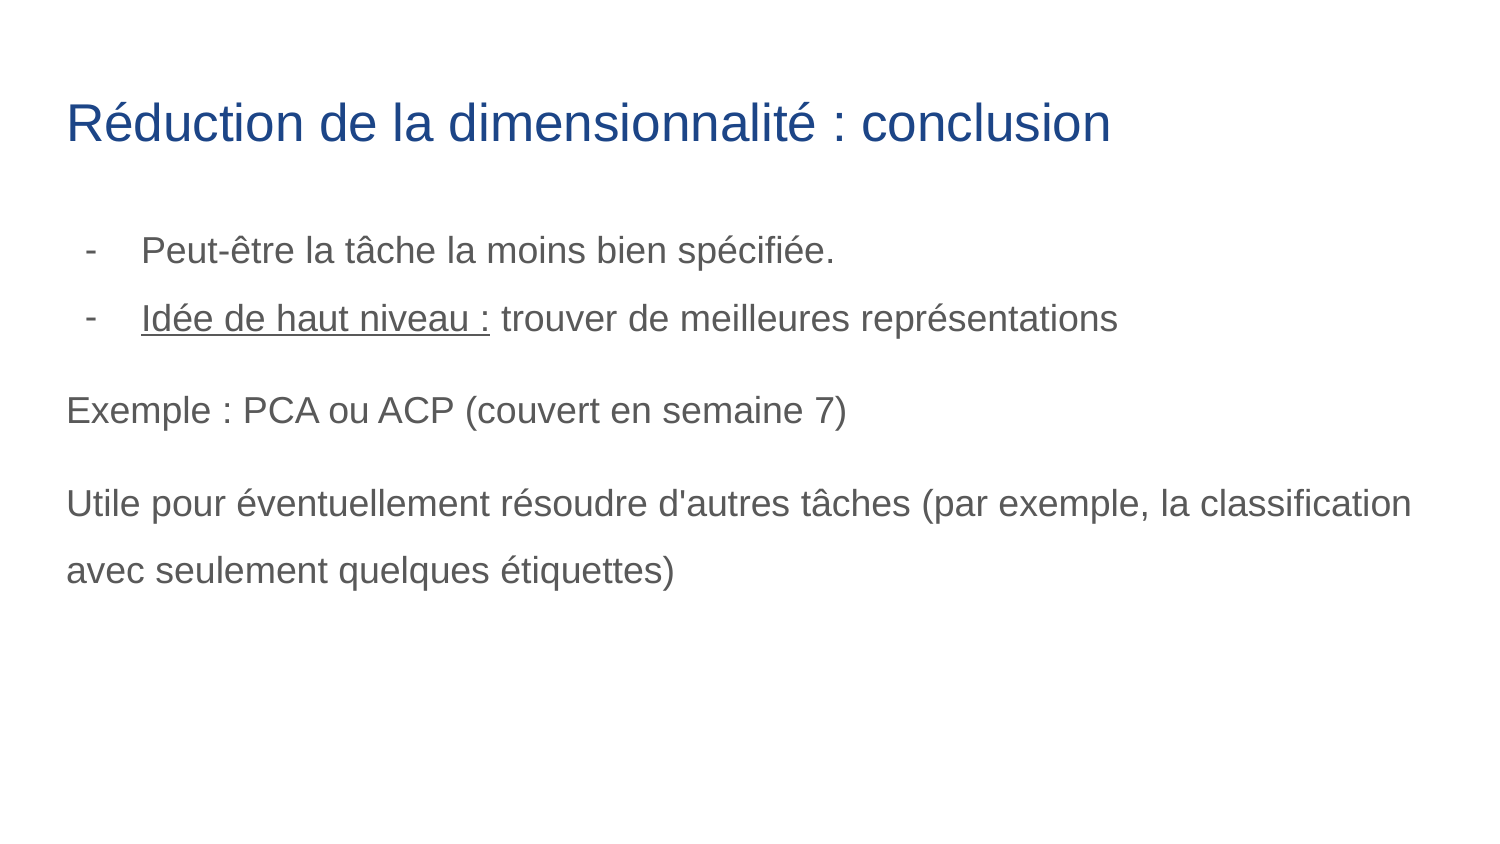

# Réduction de la dimensionnalité : conclusion

Peut-être la tâche la moins bien spécifiée.
Idée de haut niveau : trouver de meilleures représentations
Exemple : PCA ou ACP (couvert en semaine 7)
Utile pour éventuellement résoudre d'autres tâches (par exemple, la classification avec seulement quelques étiquettes)